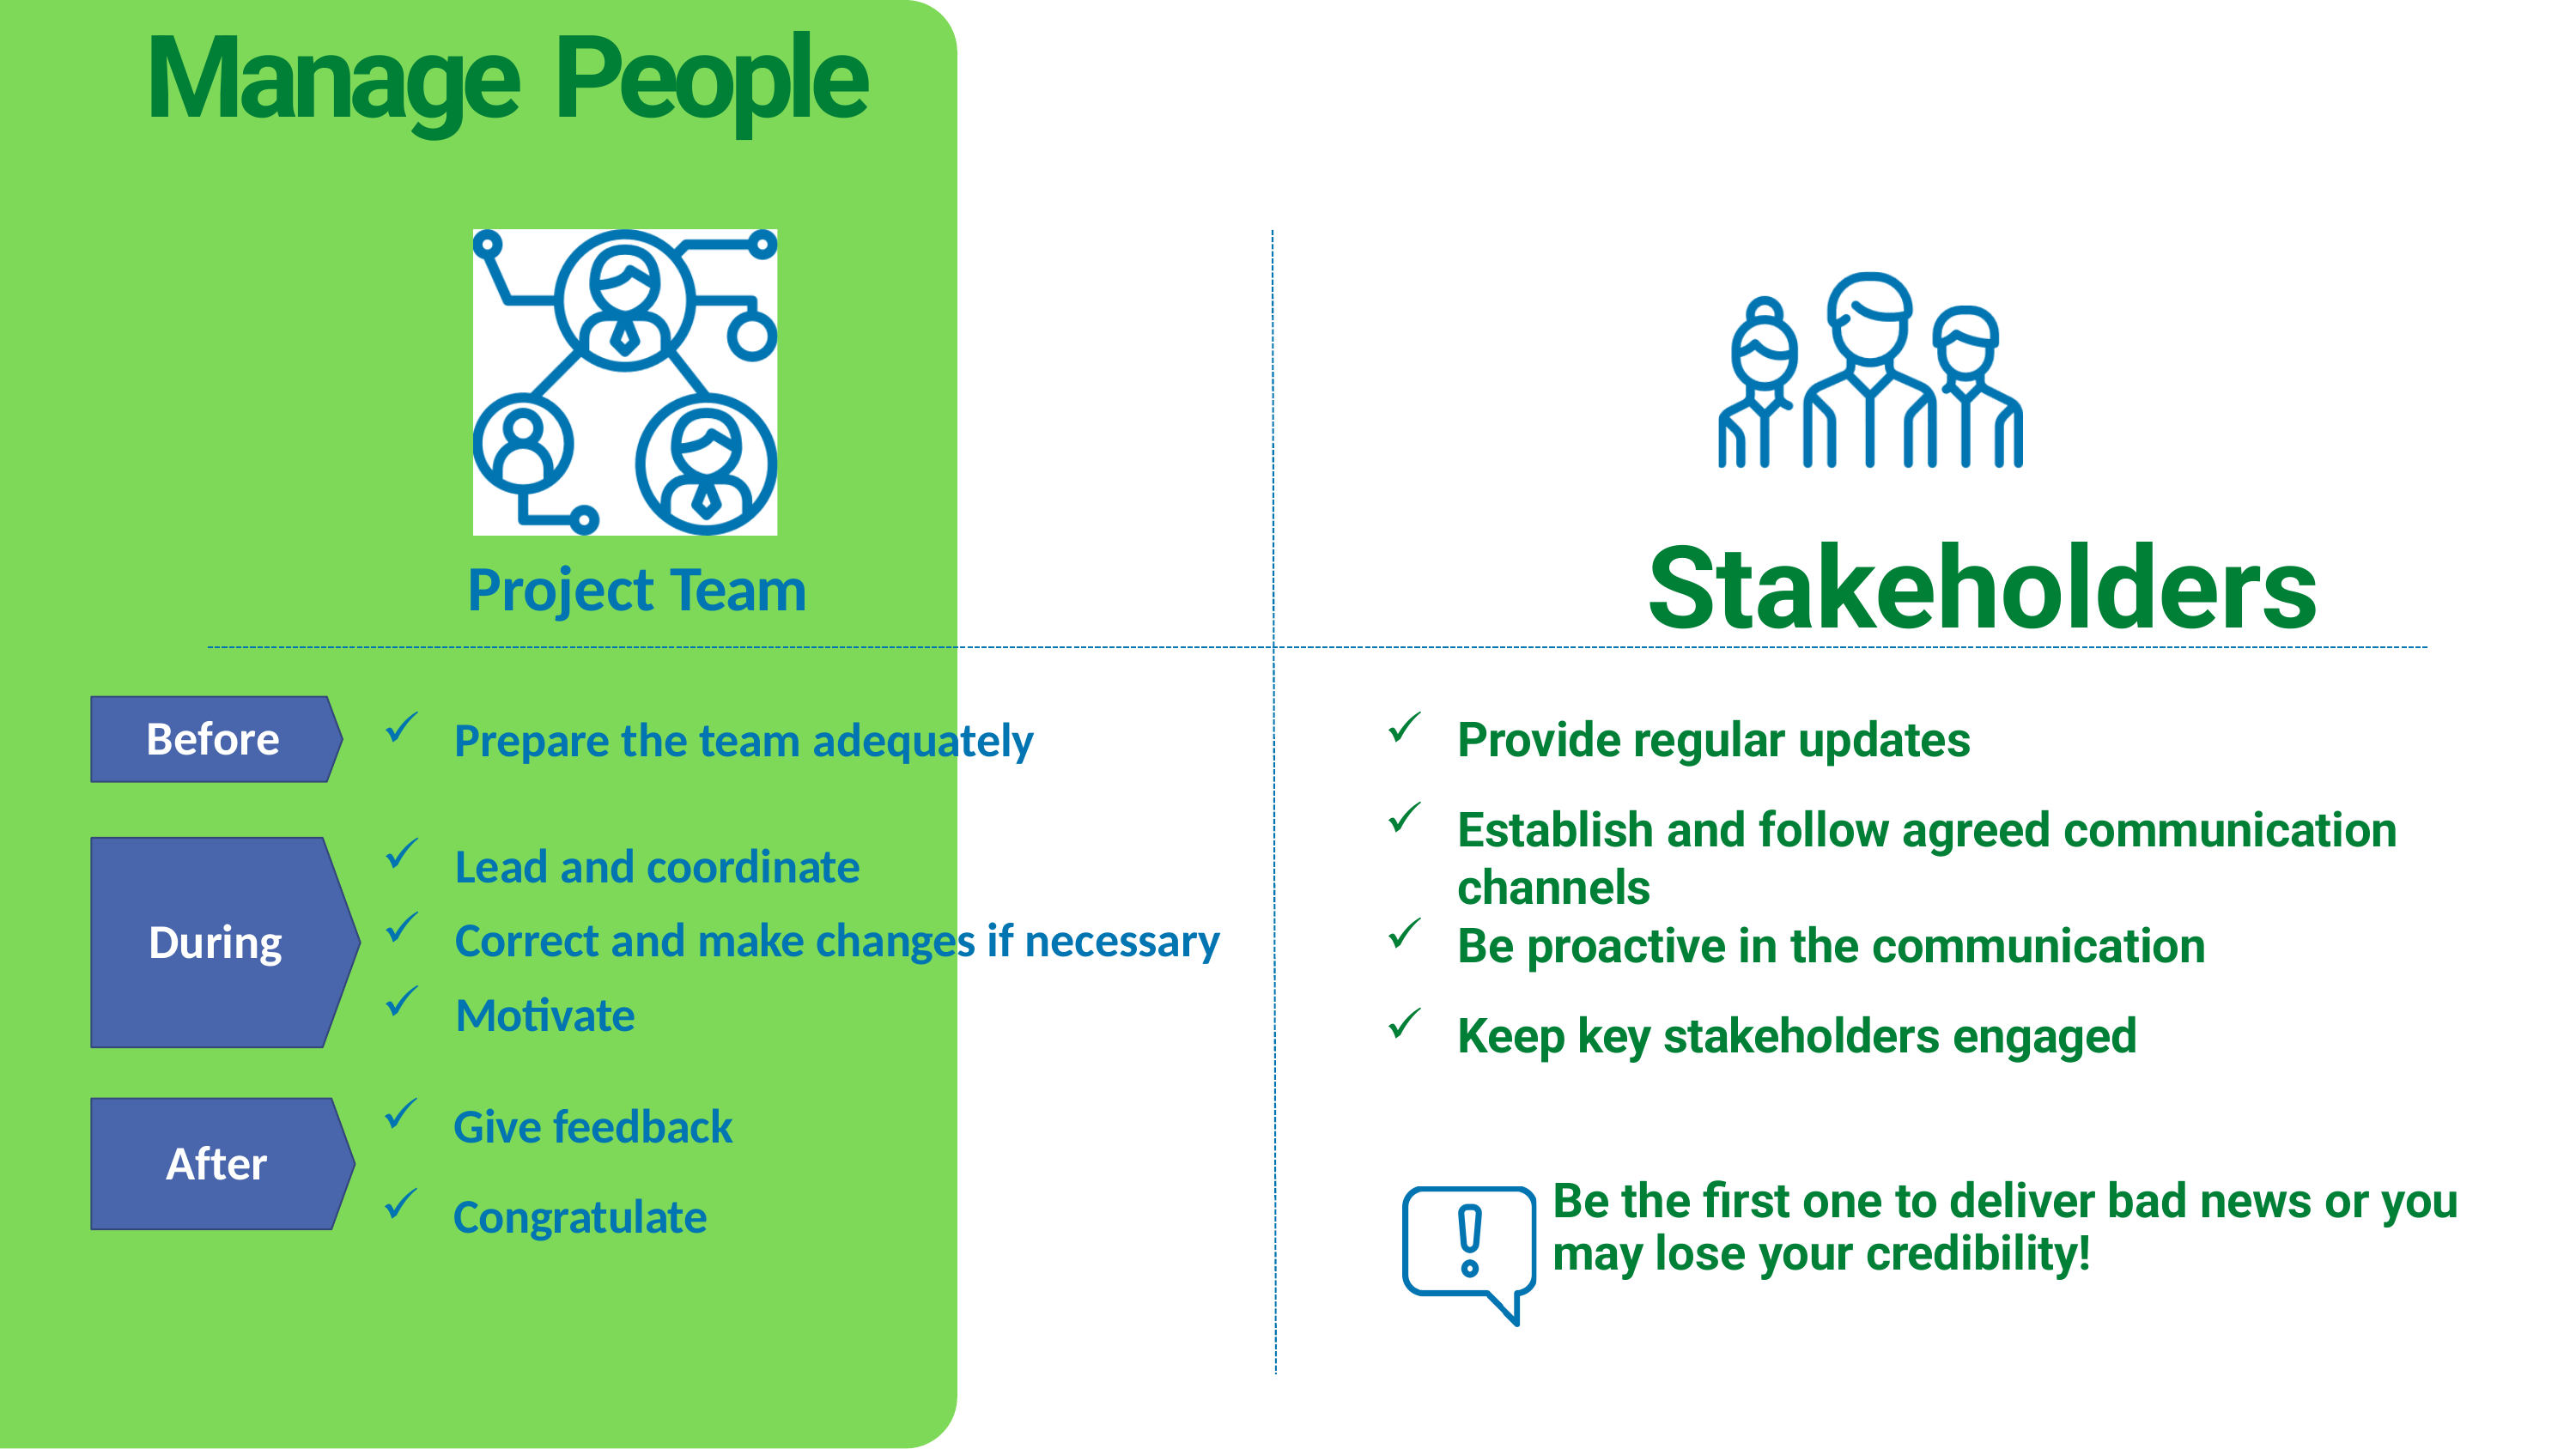

# Manage People

Stakeholders

Provide regular updates
Establish and follow agreed communication channels
Be proactive in the communication
Keep key stakeholders engaged

Be the first one to deliver bad news or you  may lose your credibility!
Project Team

Before
Prepare the team adequately
Lead and coordinate
Correct and make changes if necessary
Motivate

During
Give feedback
Congratulate

After
13